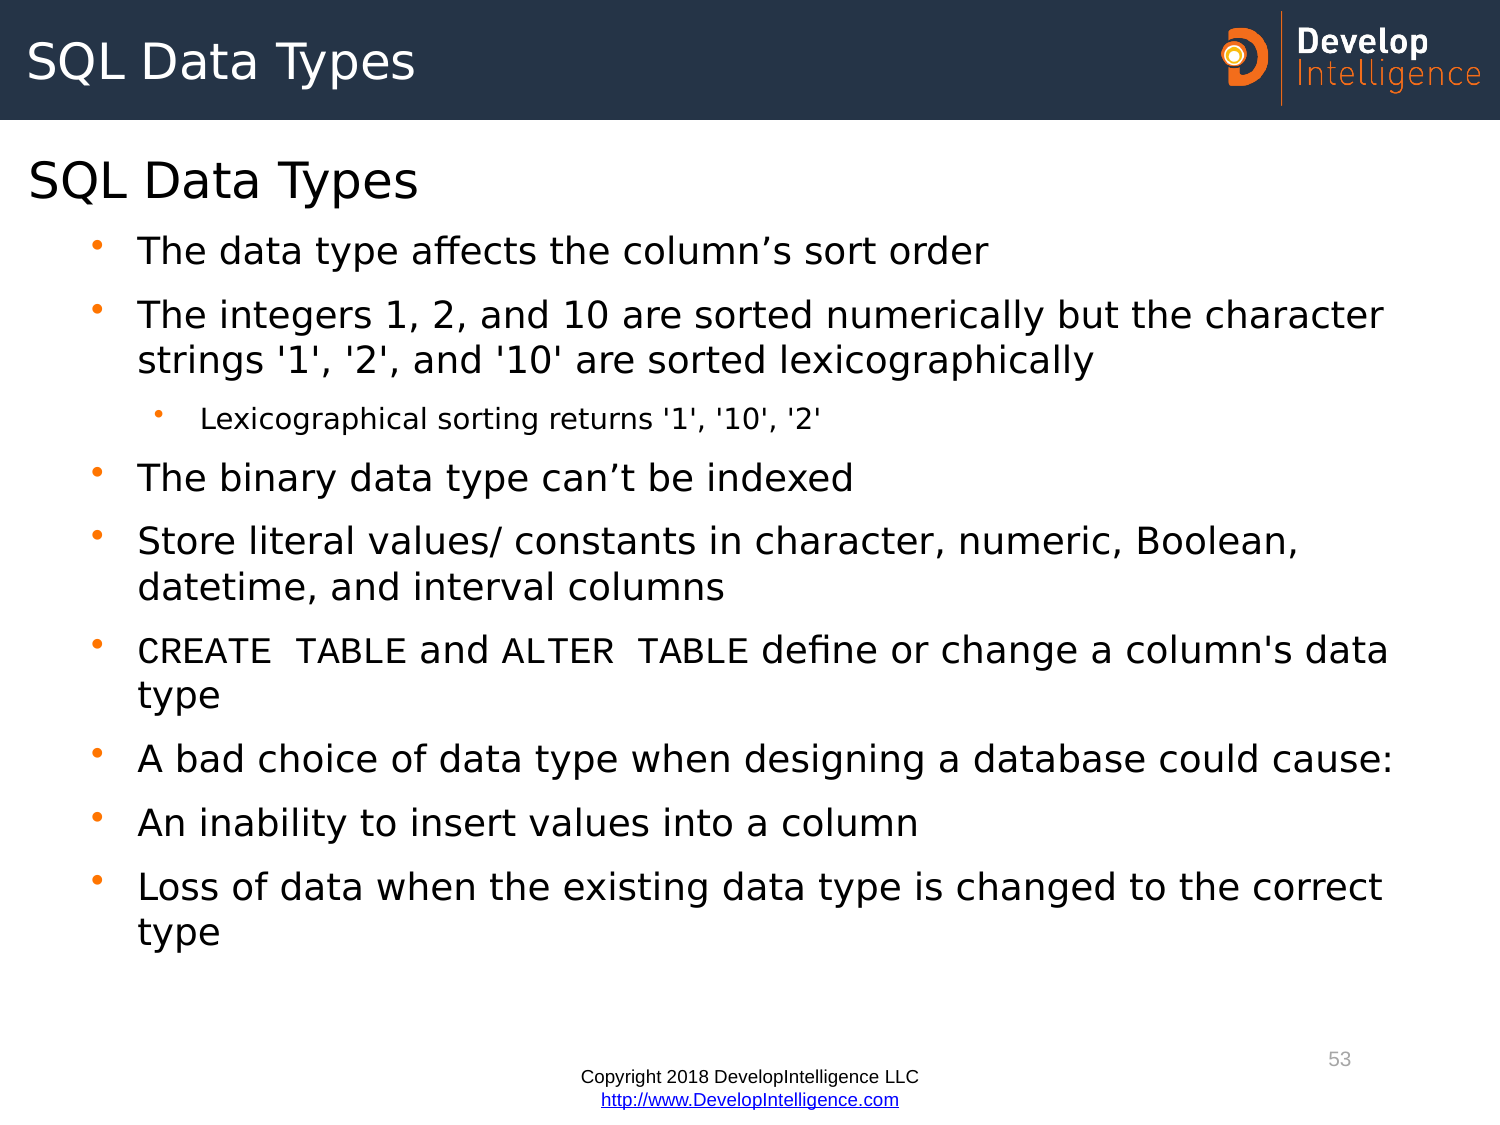

# SQL Data Types
SQL Data Types
The data type affects the column’s sort order
The integers 1, 2, and 10 are sorted numerically but the character strings '1', '2', and '10' are sorted lexicographically
Lexicographical sorting returns '1', '10', '2'
The binary data type can’t be indexed
Store literal values/ constants in character, numeric, Boolean, datetime, and interval columns
CREATE TABLE and ALTER TABLE define or change a column's data type
A bad choice of data type when designing a database could cause:
An inability to insert values into a column
Loss of data when the existing data type is changed to the correct type

53